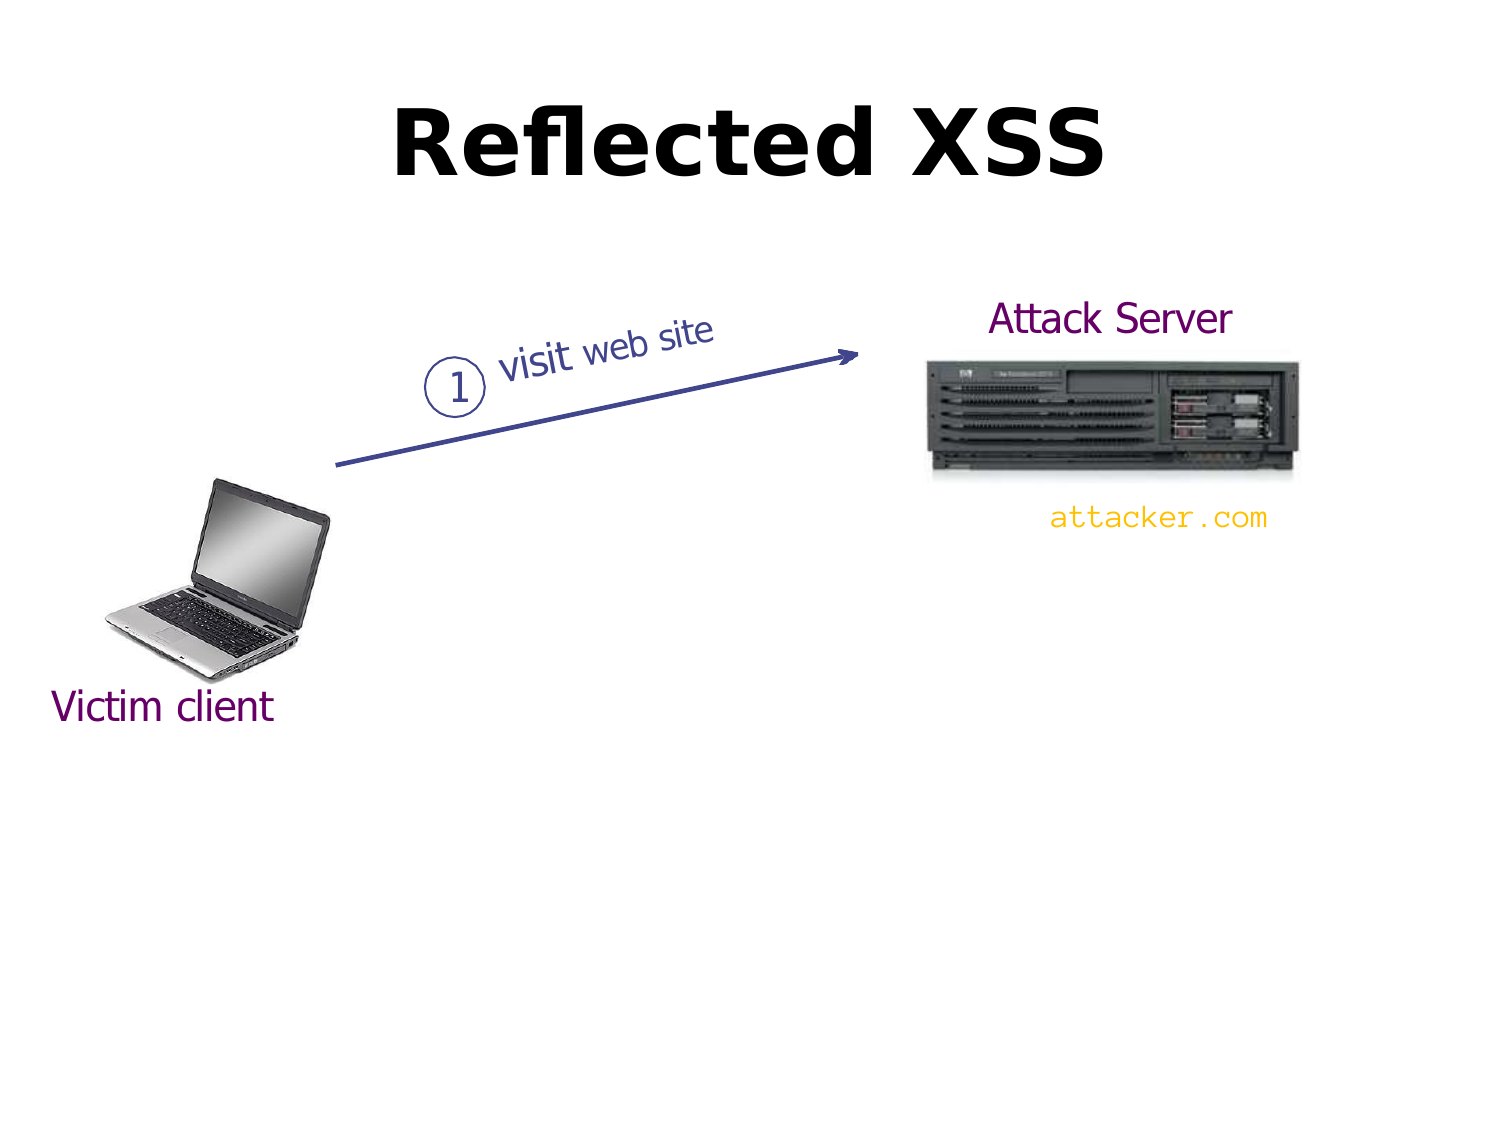

# Reflected XSS
Attack Server
visit web site

1

attacker.com
Victim client